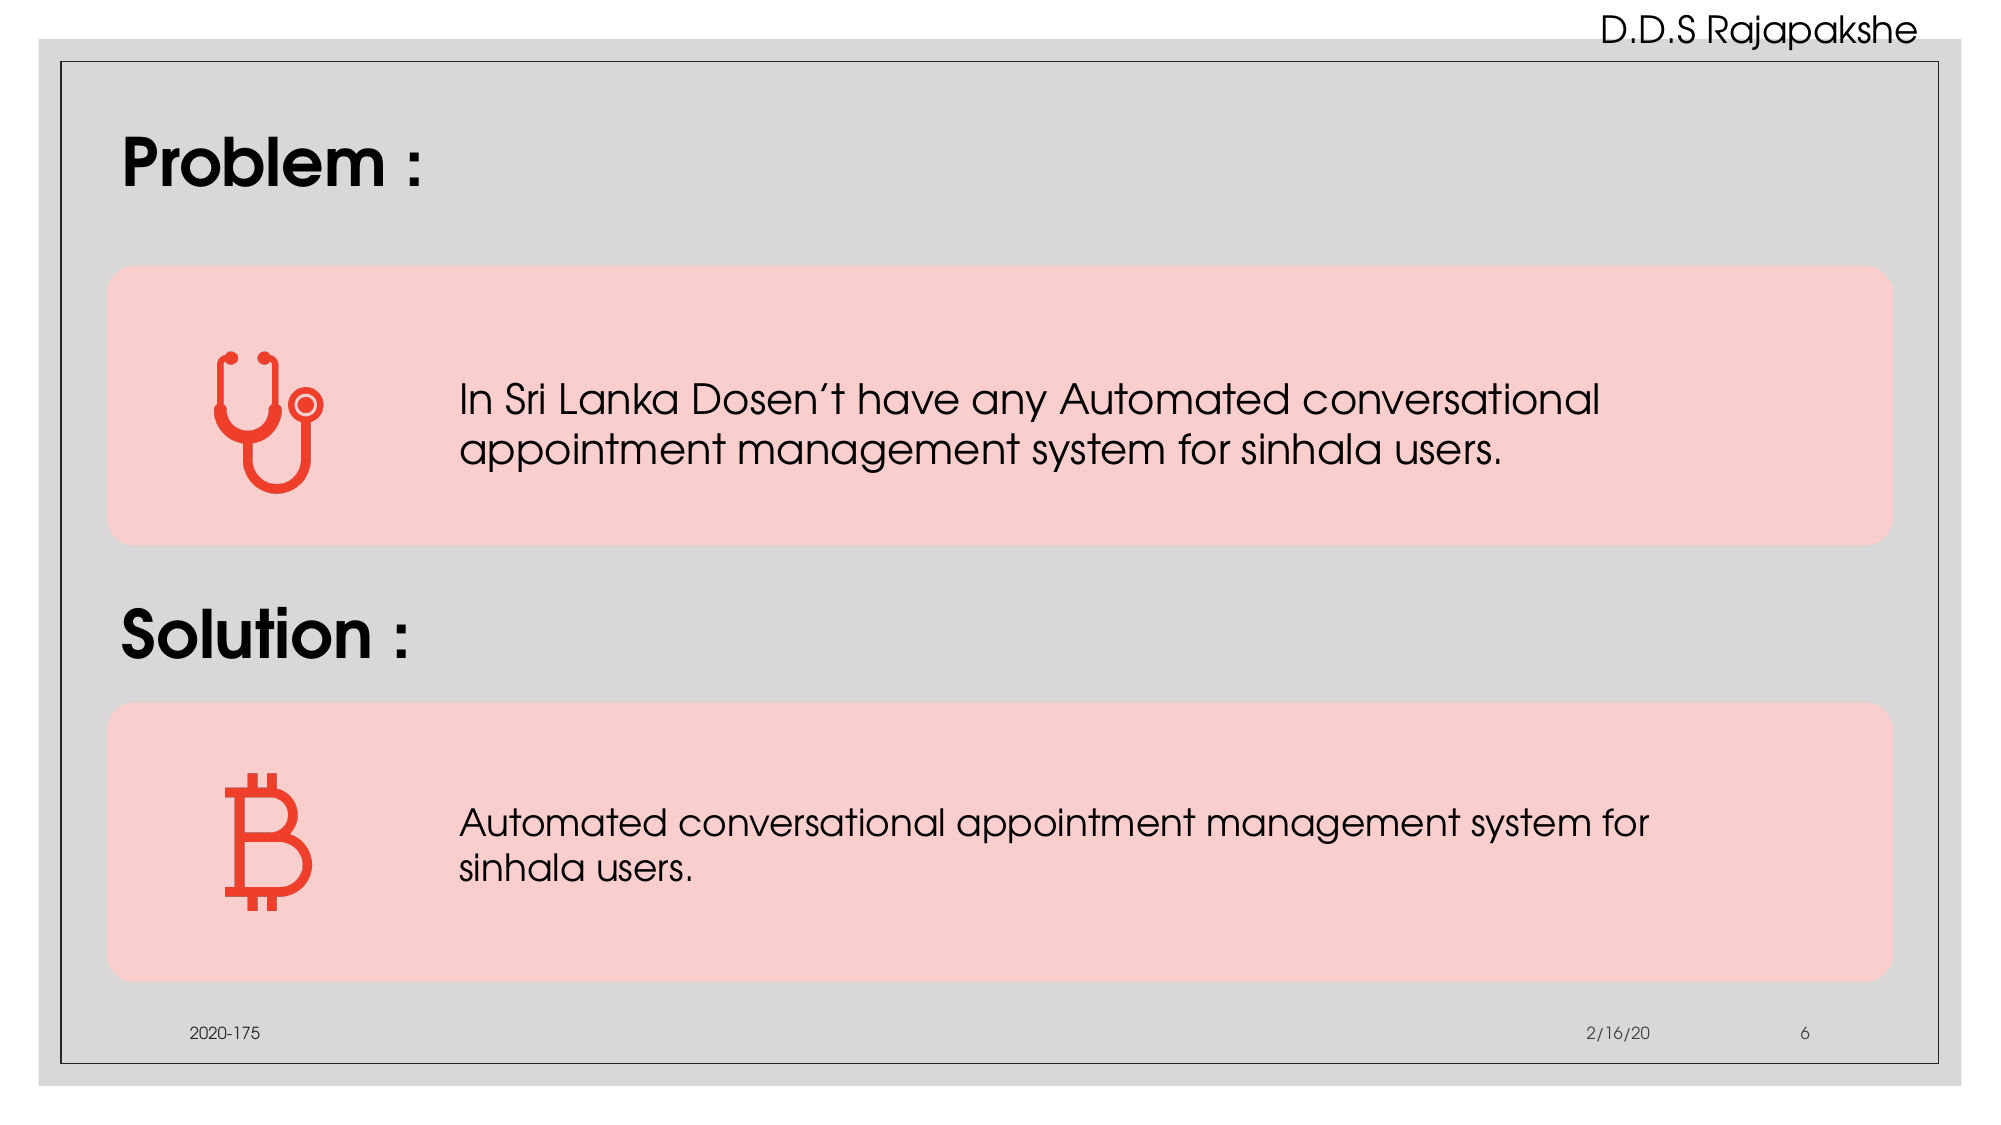

D.D.S Rajapakshe
Problem :
In Sri Lanka Dosen’t have any Automated conversational  	     appointment management system for sinhala users.
Automated conversational appointment management system for 	    sinhala users.
Solution :
2020-175
2/16/20
6